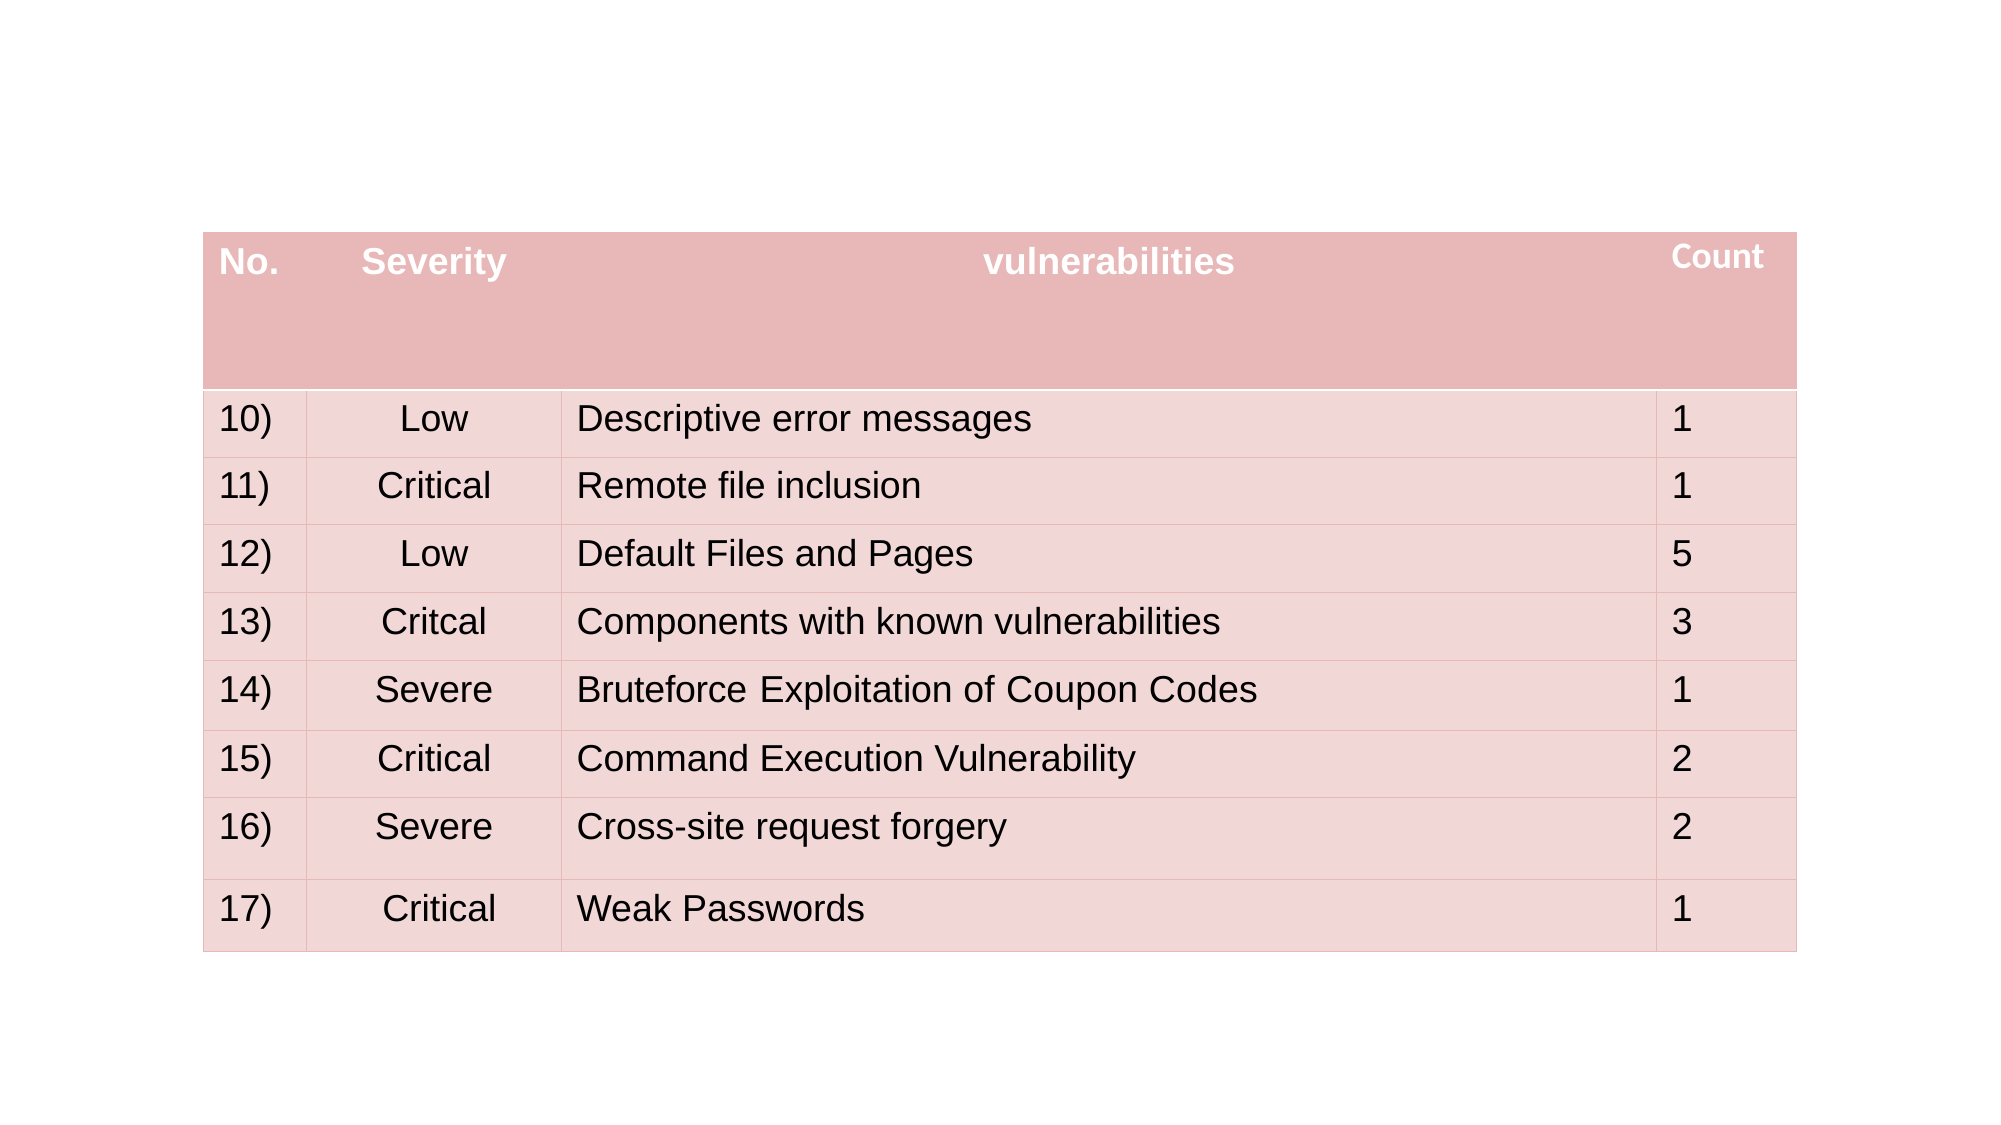

| No. | Severity | vulnerabilities | Count |
| --- | --- | --- | --- |
| 10) | Low | Descriptive error messages | 1 |
| 11) | Critical | Remote file inclusion | 1 |
| 12) | Low | Default Files and Pages | 5 |
| 13) | Critcal | Components with known vulnerabilities | 3 |
| 14) | Severe | Bruteforce Exploitation of Coupon Codes | 1 |
| 15) | Critical | Command Execution Vulnerability | 2 |
| 16) | Severe | Cross-site request forgery | 2 |
| 17) | Critical | Weak Passwords | 1 |